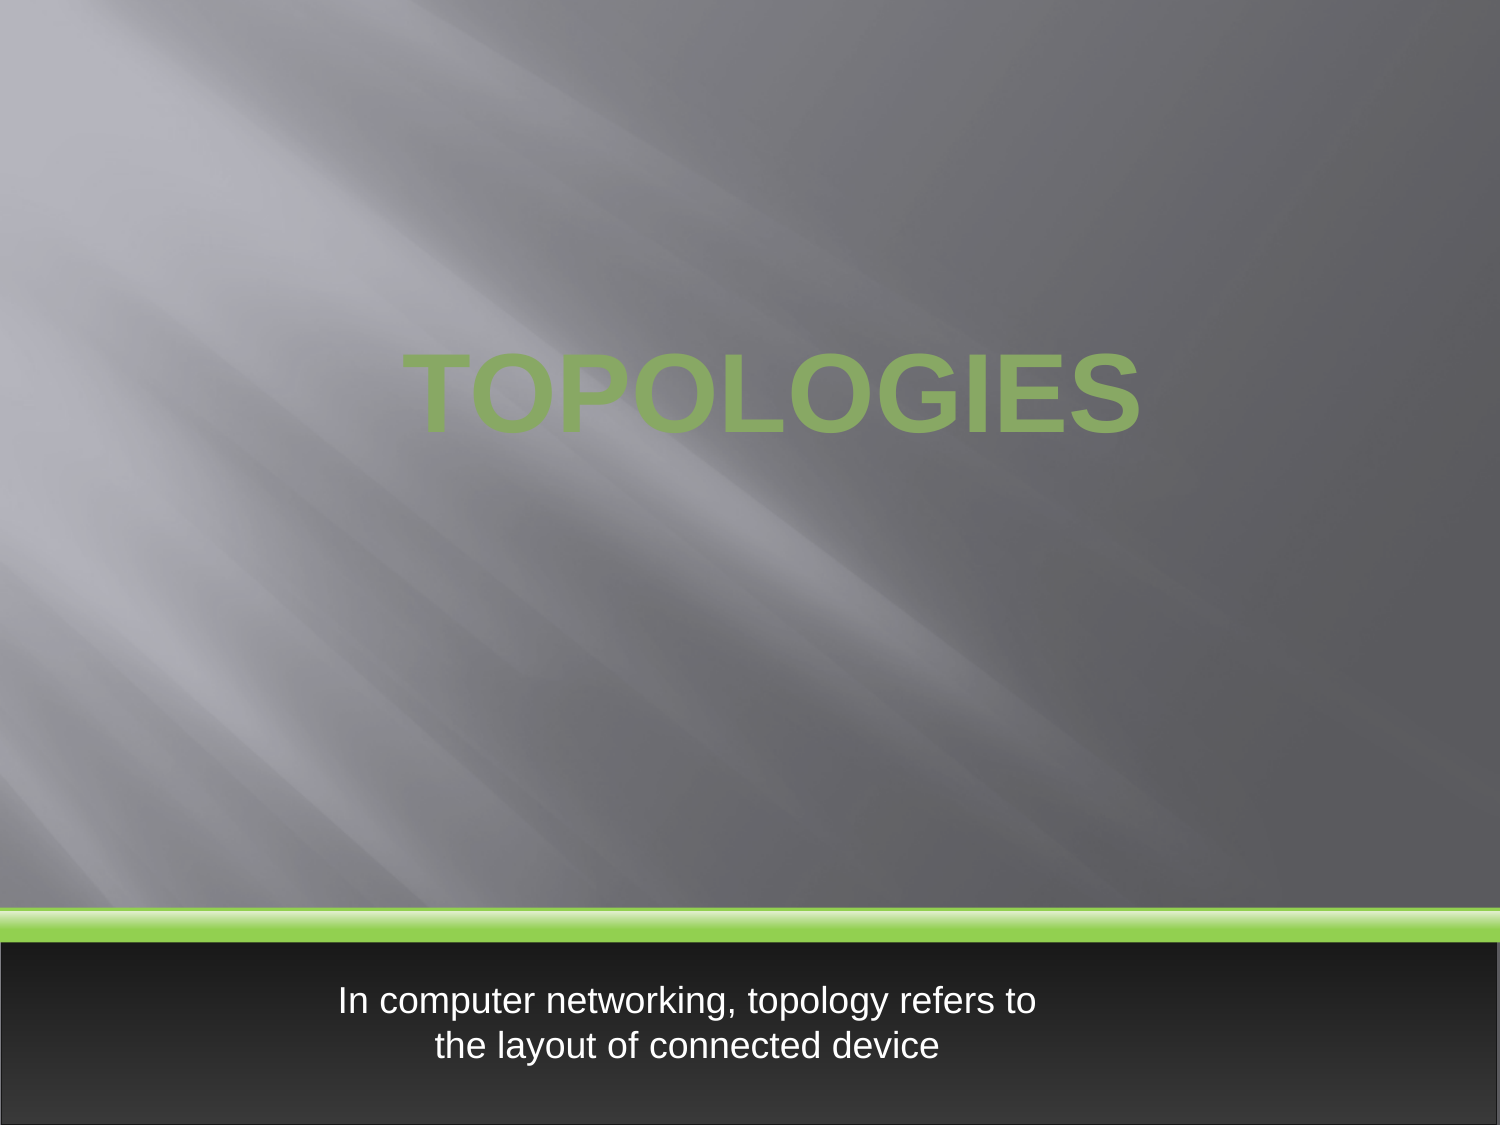

TOPOLOGIES

In computer networking, topology refers to the layout of connected device